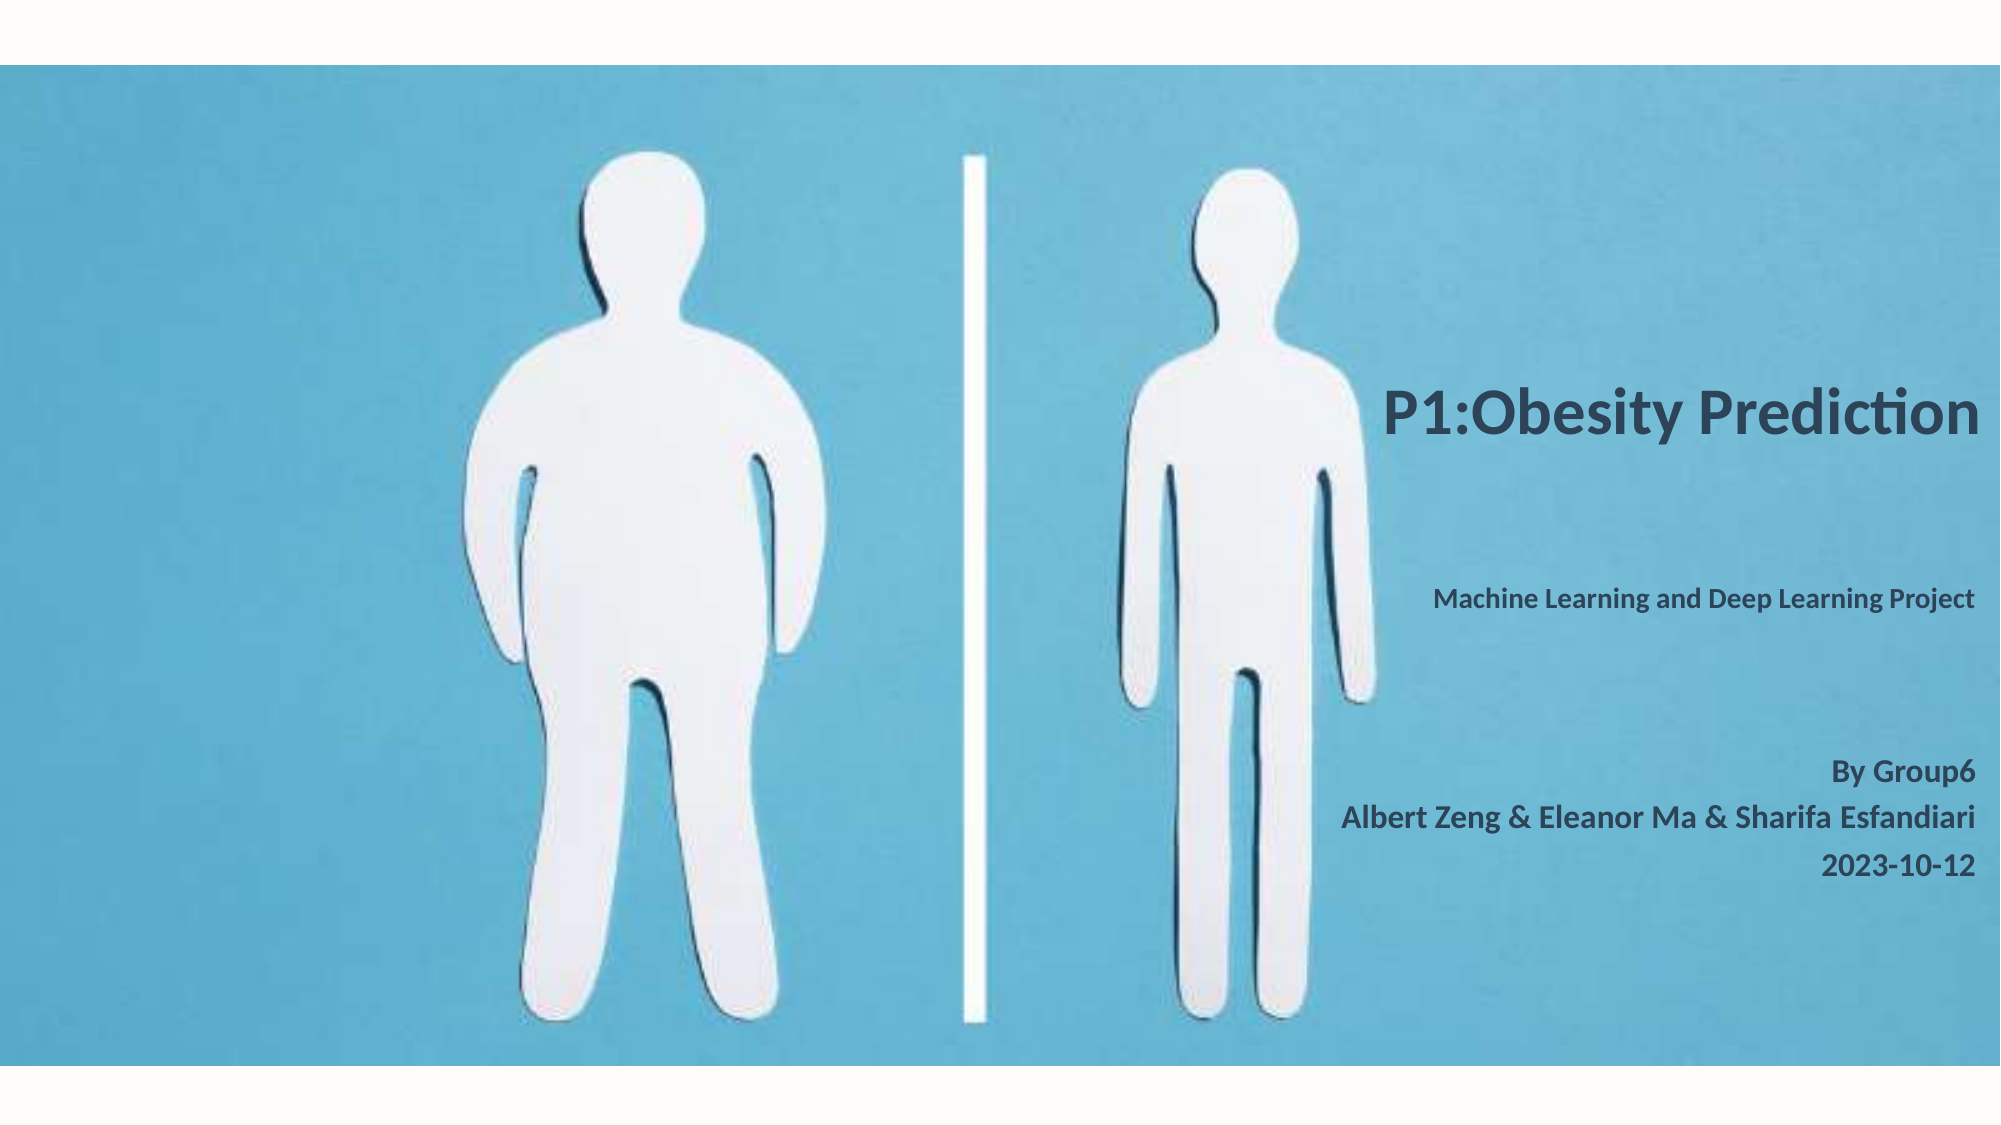

# P1:Obesity Prediction
Machine Learning and Deep Learning Project
By Group6
 Albert Zeng & Eleanor Ma & Sharifa Esfandiari
 2023-10-12